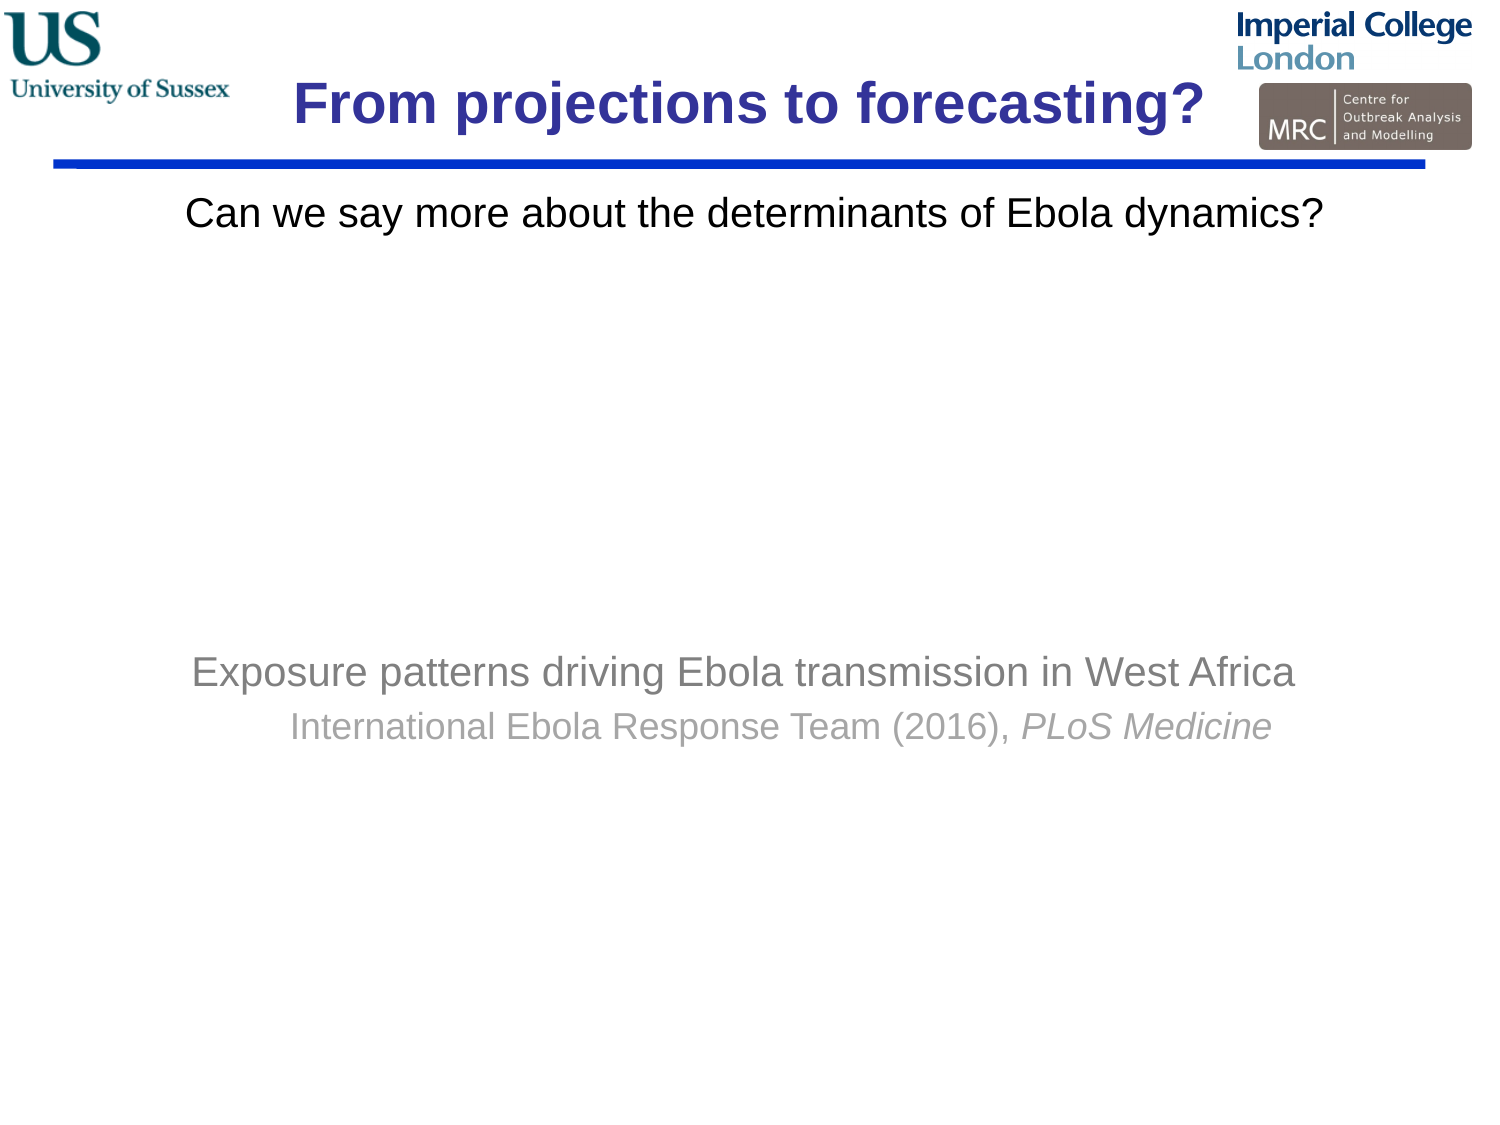

# From projections to forecasting?
Can we say more about the determinants of Ebola dynamics?
Exposure patterns driving Ebola transmission in West Africa
International Ebola Response Team (2016), PLoS Medicine